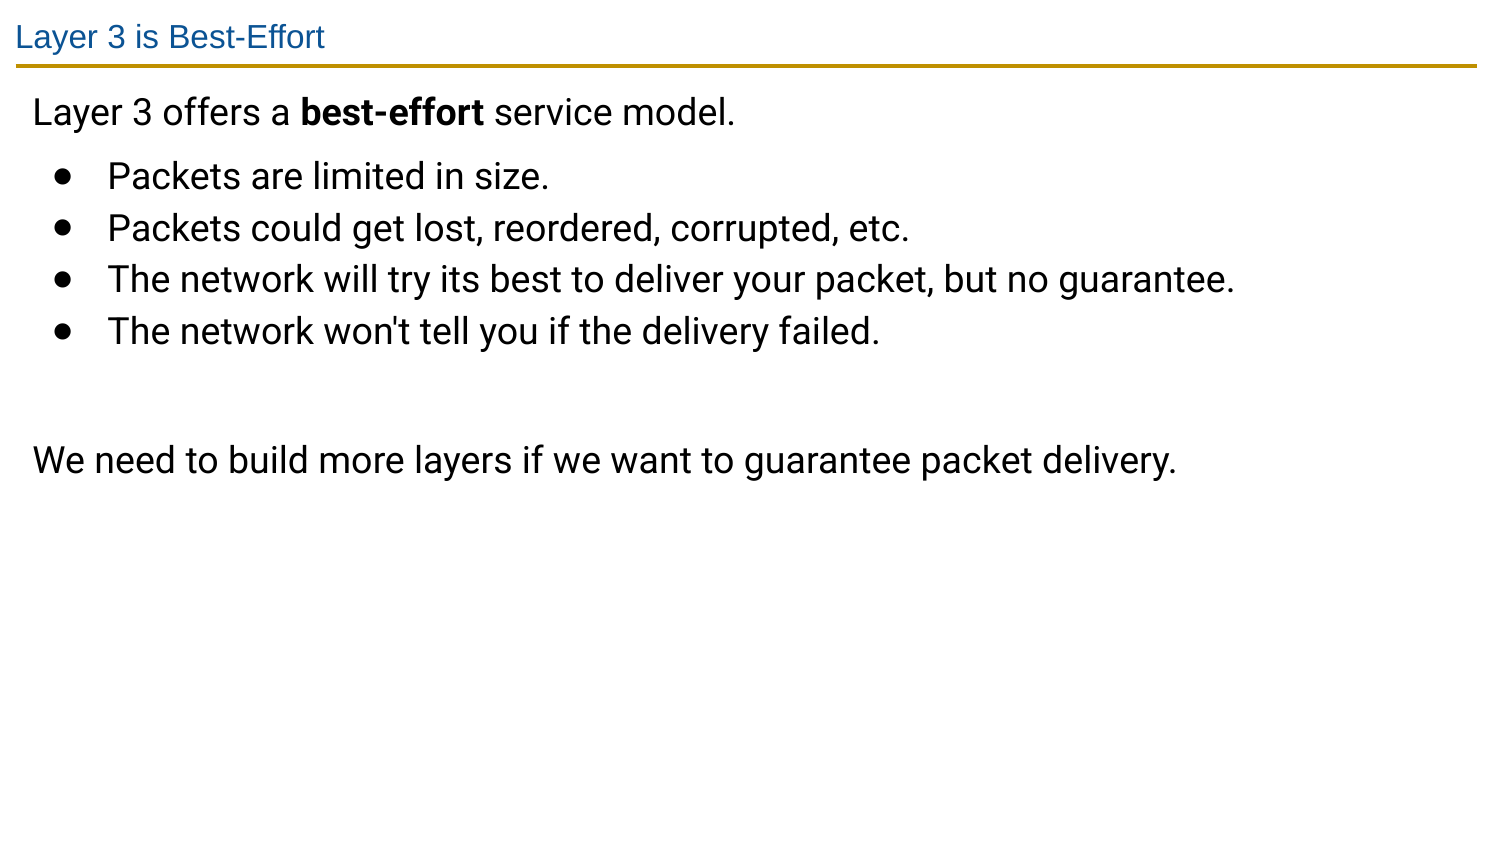

# Layer 3 is Best-Effort
Layer 3 offers a best-effort service model.
Packets are limited in size.
Packets could get lost, reordered, corrupted, etc.
The network will try its best to deliver your packet, but no guarantee.
The network won't tell you if the delivery failed.

We need to build more layers if we want to guarantee packet delivery.